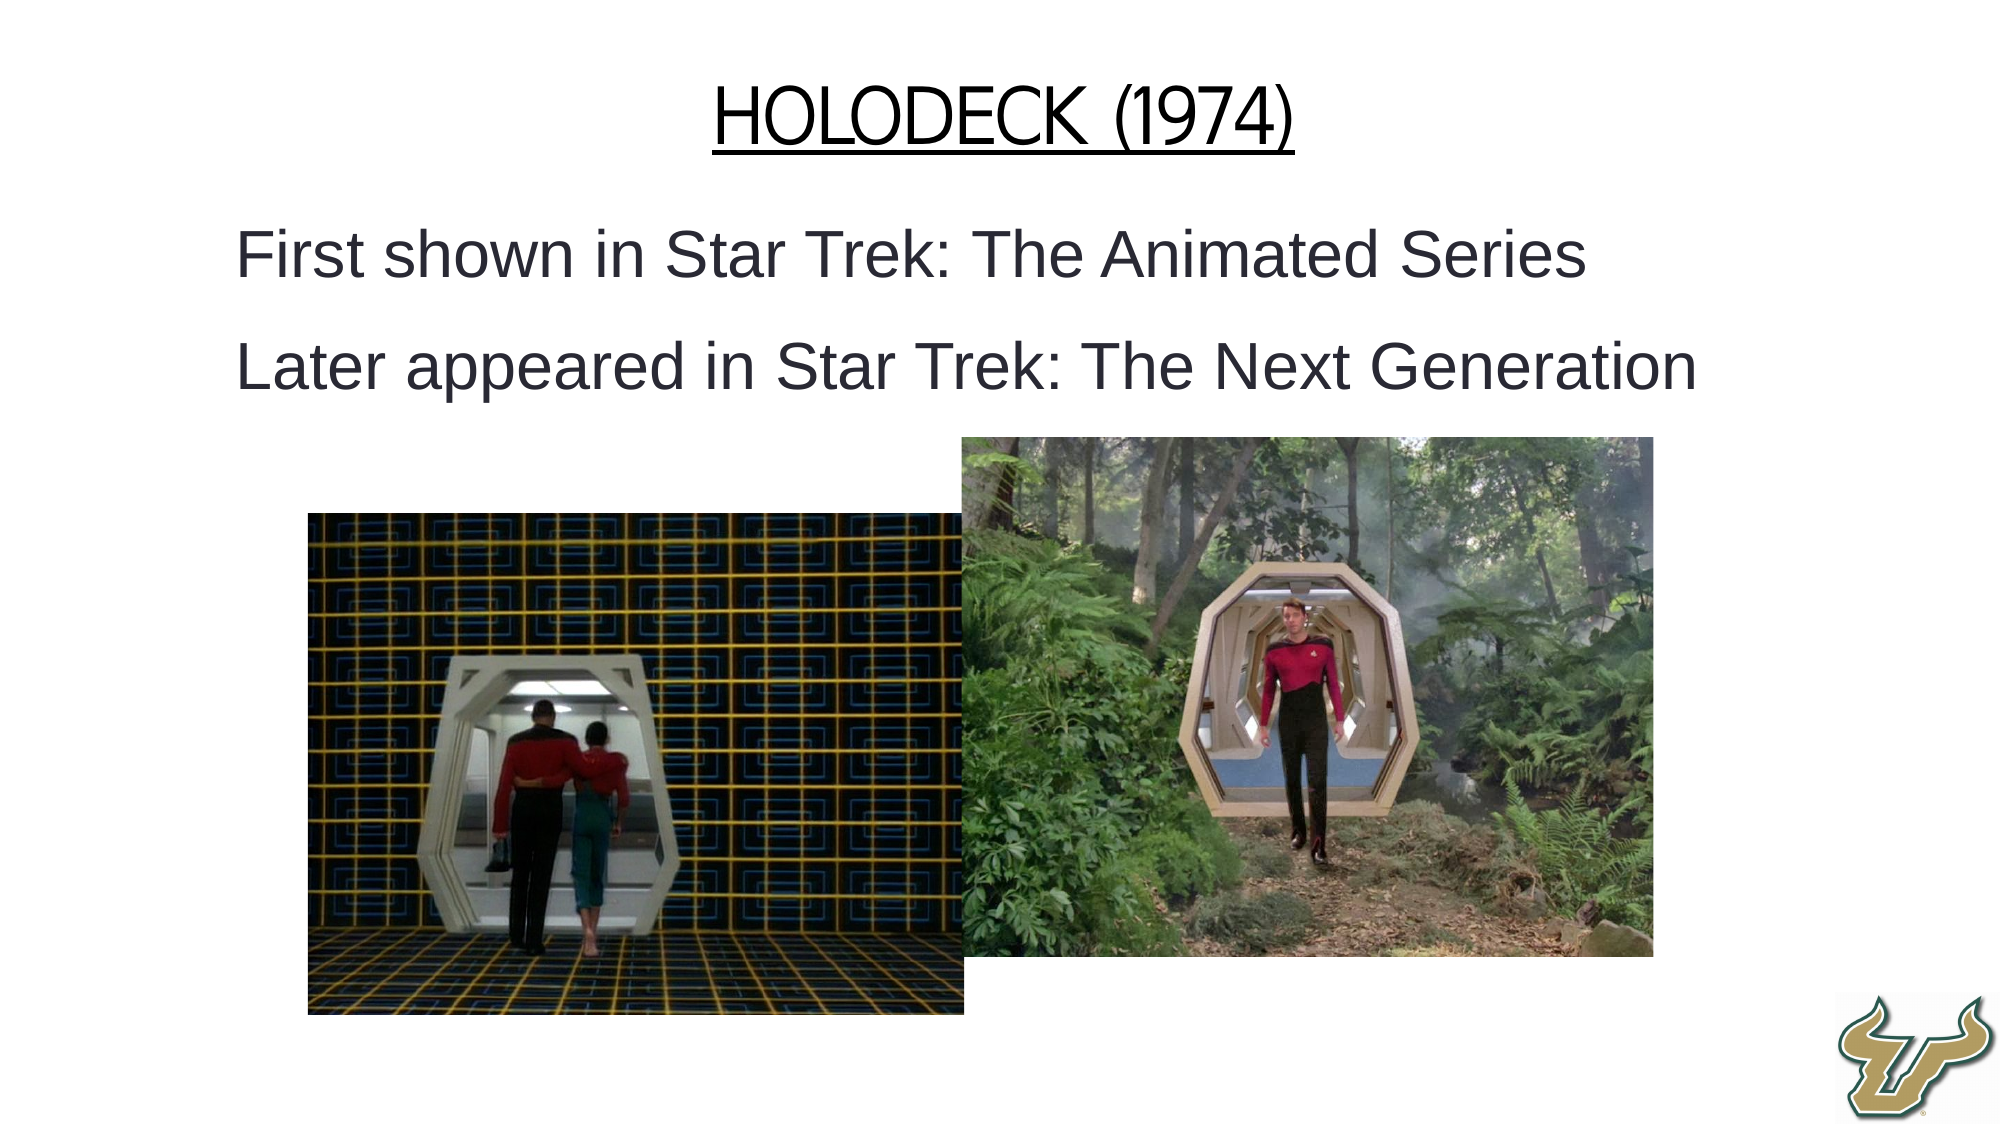

Holodeck (1974)
First shown in Star Trek: The Animated Series
Later appeared in Star Trek: The Next Generation